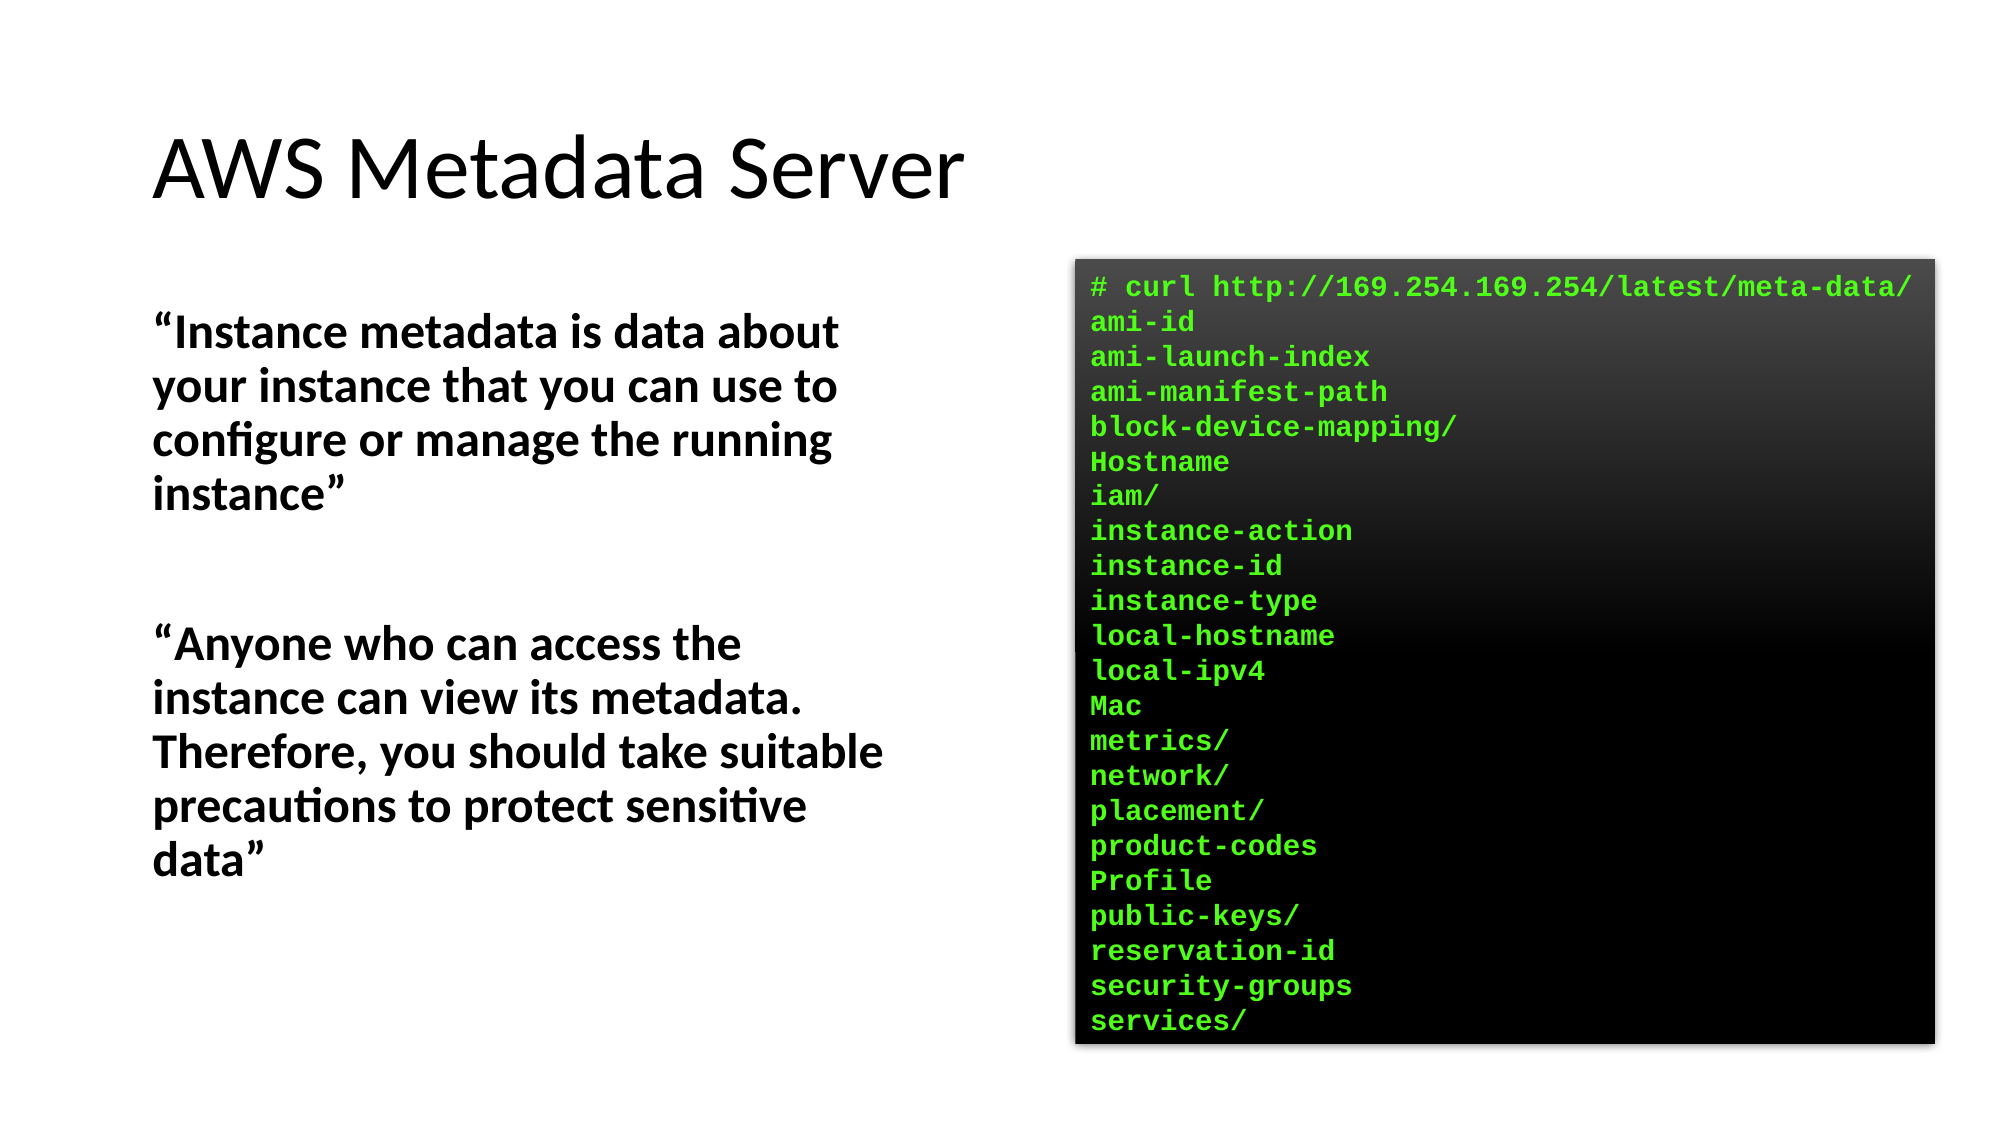

# AWS Metadata Server
# curl http://169.254.169.254/latest/meta-data/
ami-id
ami-launch-index
ami-manifest-path
block-device-mapping/
Hostname
iam/
instance-action
instance-id
instance-type
local-hostname
local-ipv4
Mac
metrics/
network/
placement/
product-codes
Profile
public-keys/
reservation-id
security-groups
services/
“Instance metadata is data about your instance that you can use to configure or manage the running instance”

“Anyone who can access the instance can view its metadata. Therefore, you should take suitable precautions to protect sensitive data”